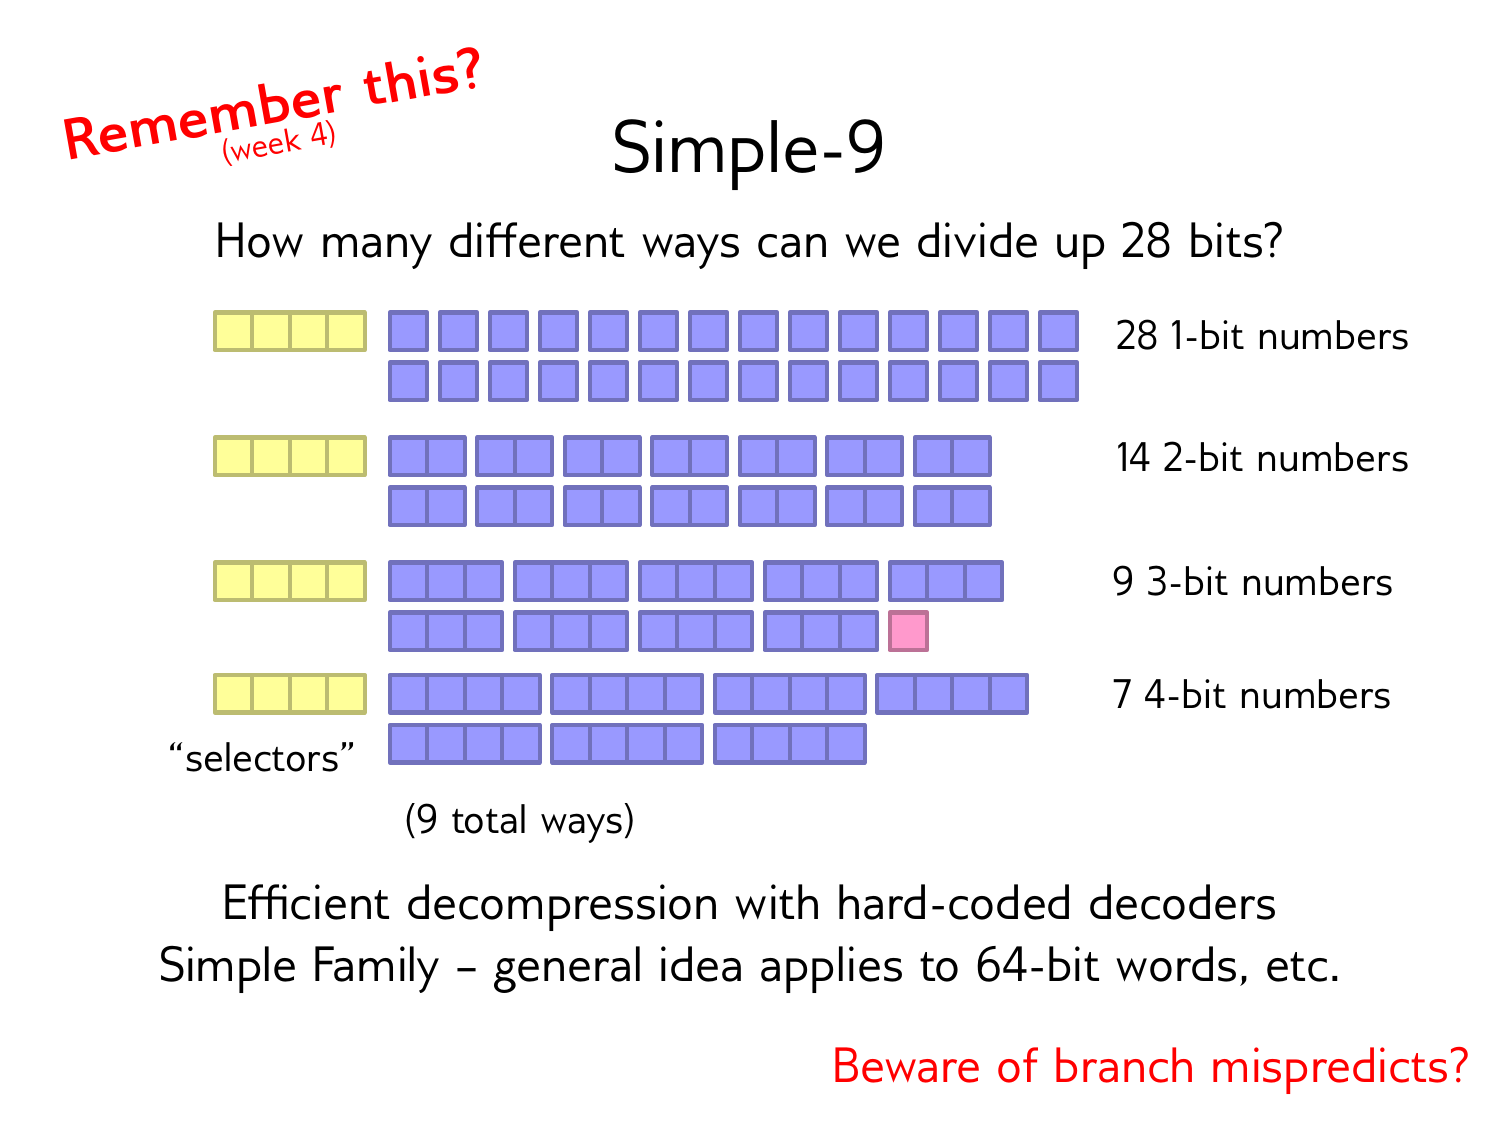

Remember this?
Simple-9
(week 4)
How many different ways can we divide up 28 bits?
28 1-bit numbers

“selectors”
14 2-bit numbers

9 3-bit numbers

7 4-bit numbers

(9 total ways)
Efficient decompression with hard-coded decoders
Simple Family – general idea applies to 64-bit words, etc.
Beware of branch mispredicts?